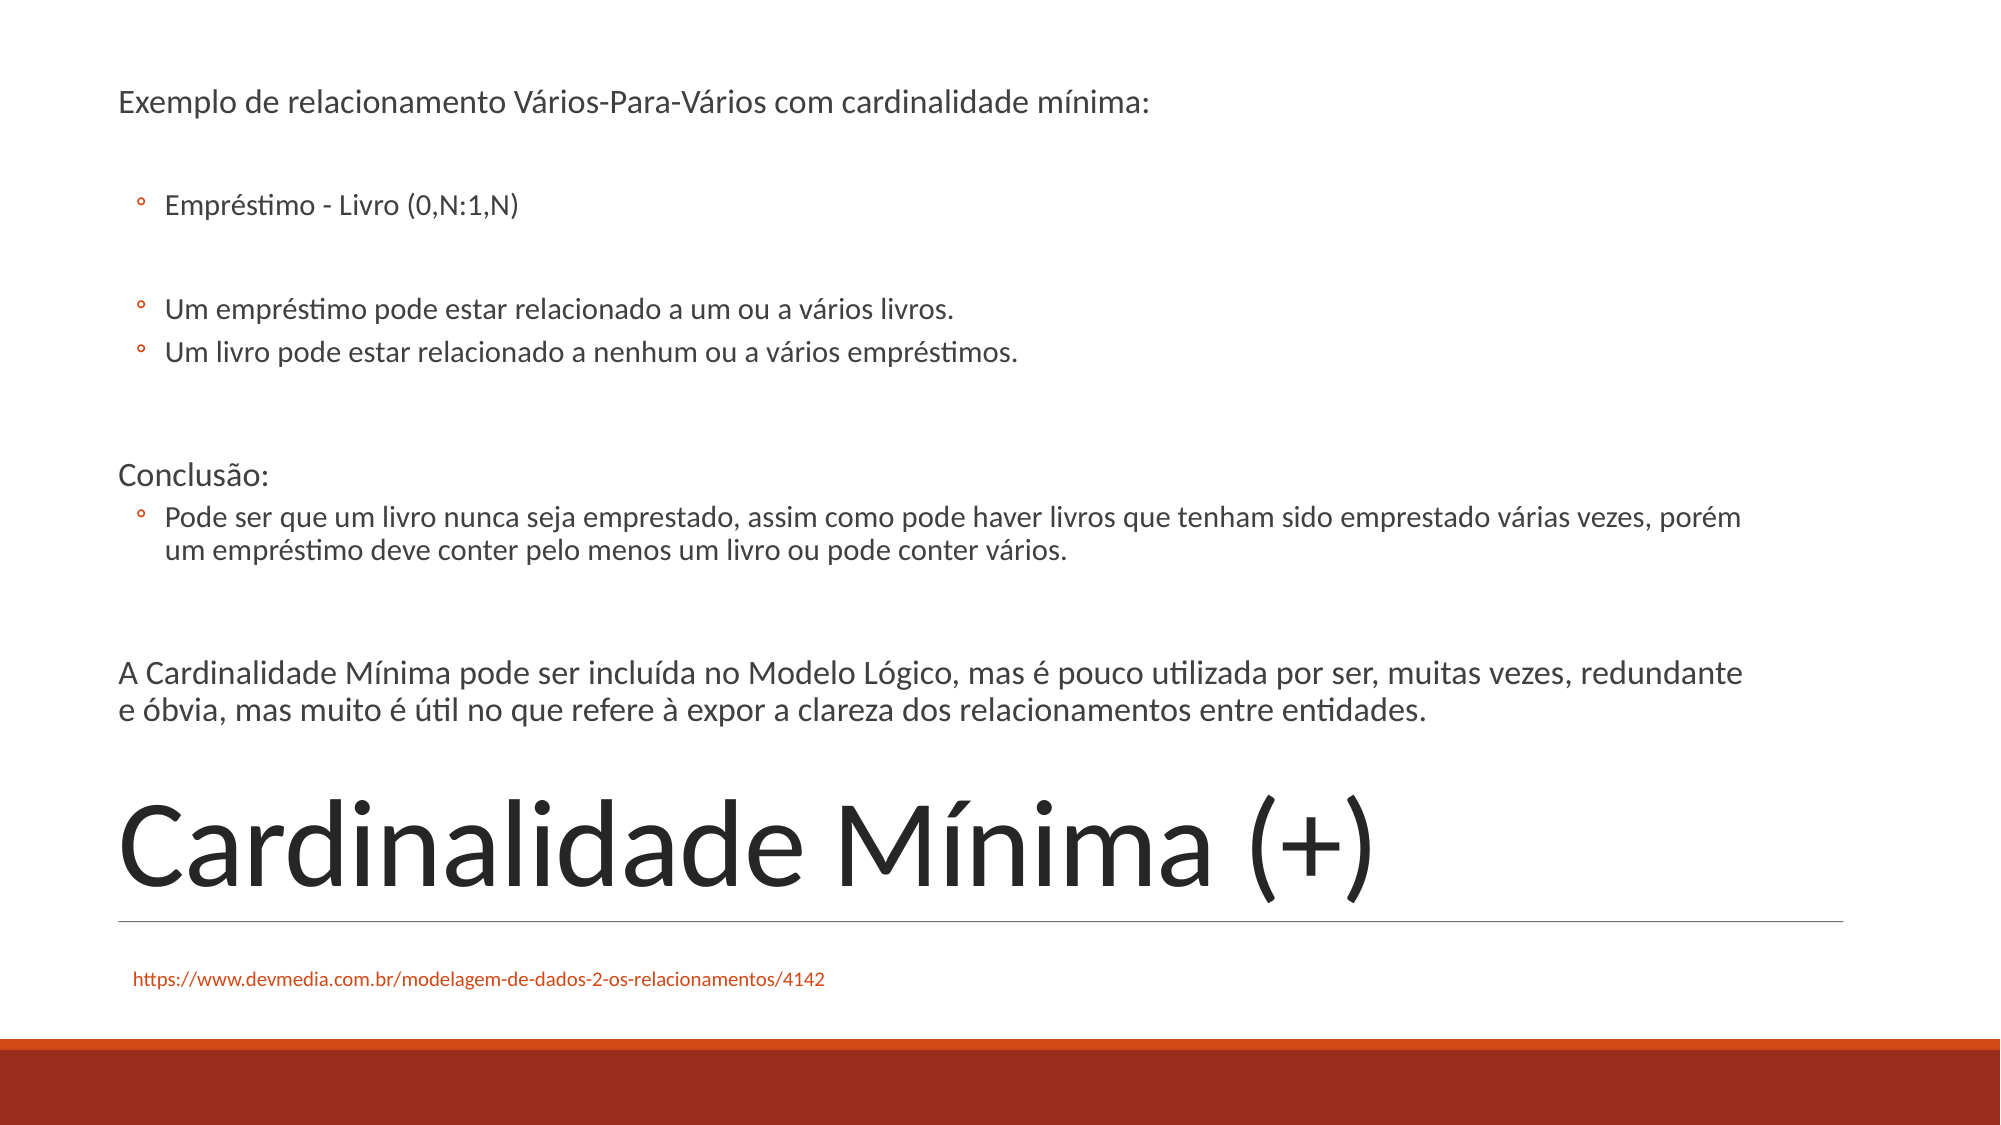

Exemplo de relacionamento Vários-Para-Vários com cardinalidade mínima:

Empréstimo - Livro (0,N:1,N)

Um empréstimo pode estar relacionado a um ou a vários livros.
Um livro pode estar relacionado a nenhum ou a vários empréstimos.

Conclusão:
Pode ser que um livro nunca seja emprestado, assim como pode haver livros que tenham sido emprestado várias vezes, porém um empréstimo deve conter pelo menos um livro ou pode conter vários.

A Cardinalidade Mínima pode ser incluída no Modelo Lógico, mas é pouco utilizada por ser, muitas vezes, redundante e óbvia, mas muito é útil no que refere à expor a clareza dos relacionamentos entre entidades.
# Cardinalidade Mínima (+)
https://www.devmedia.com.br/modelagem-de-dados-2-os-relacionamentos/4142